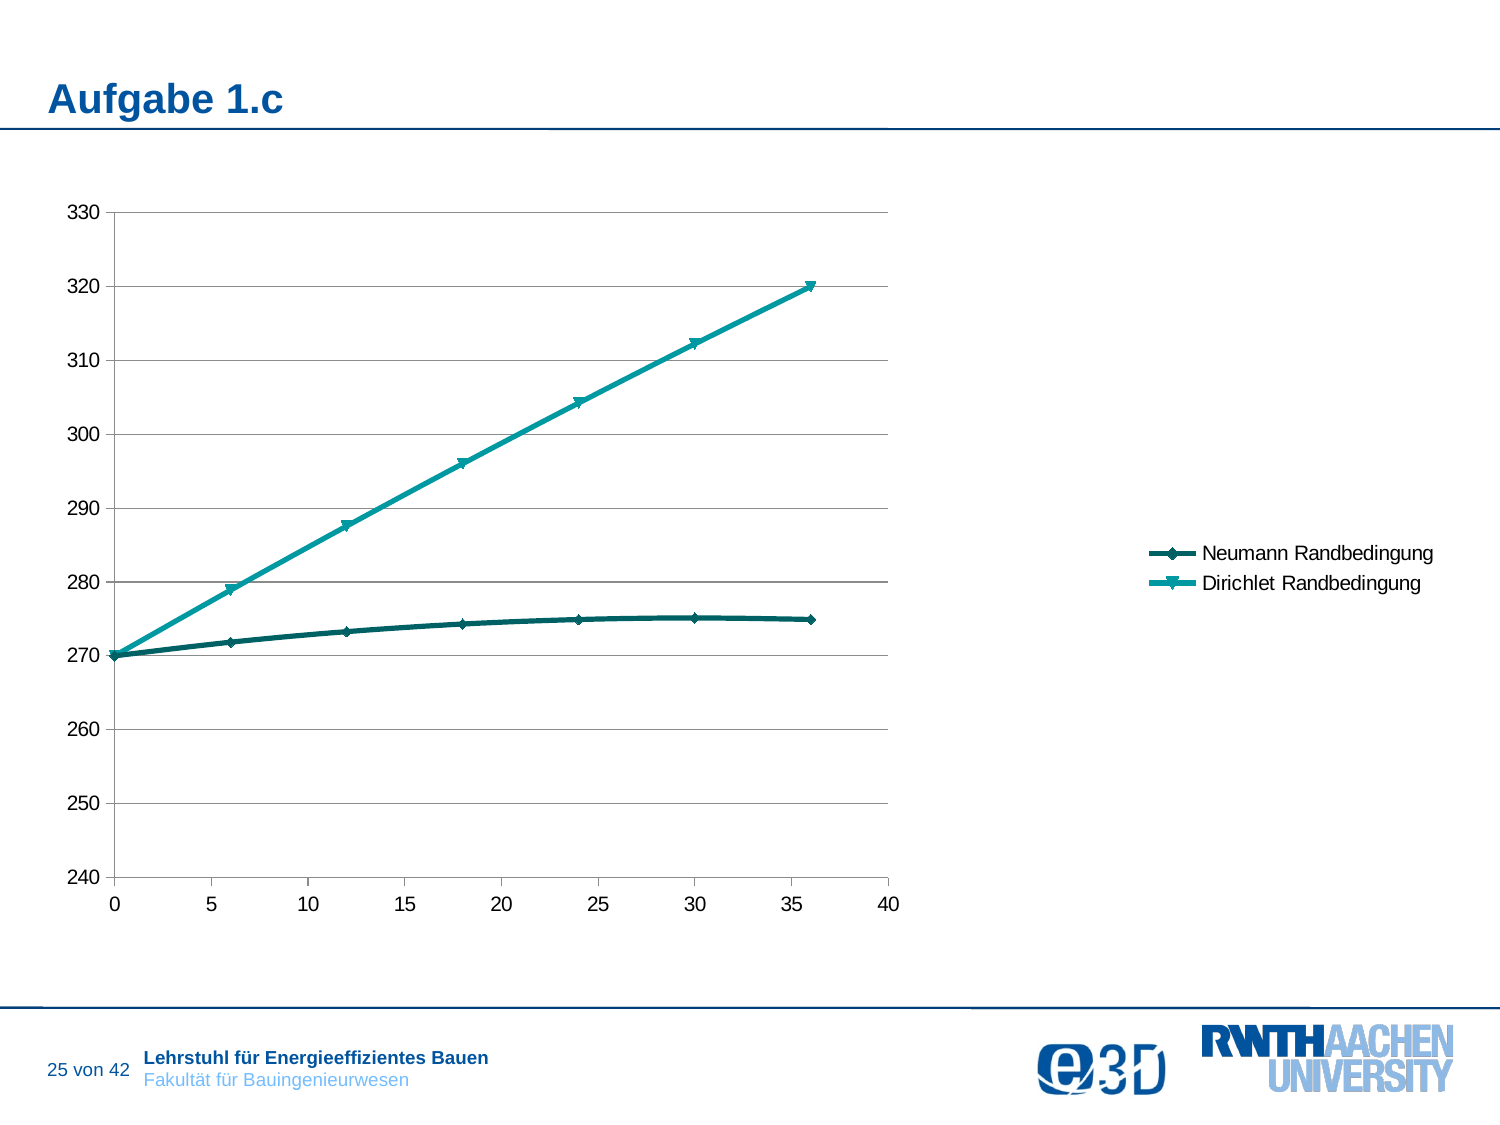

# Aufgabe 1.c

### Chart

| Category |  |  |
|---|---|---|
25 von 42